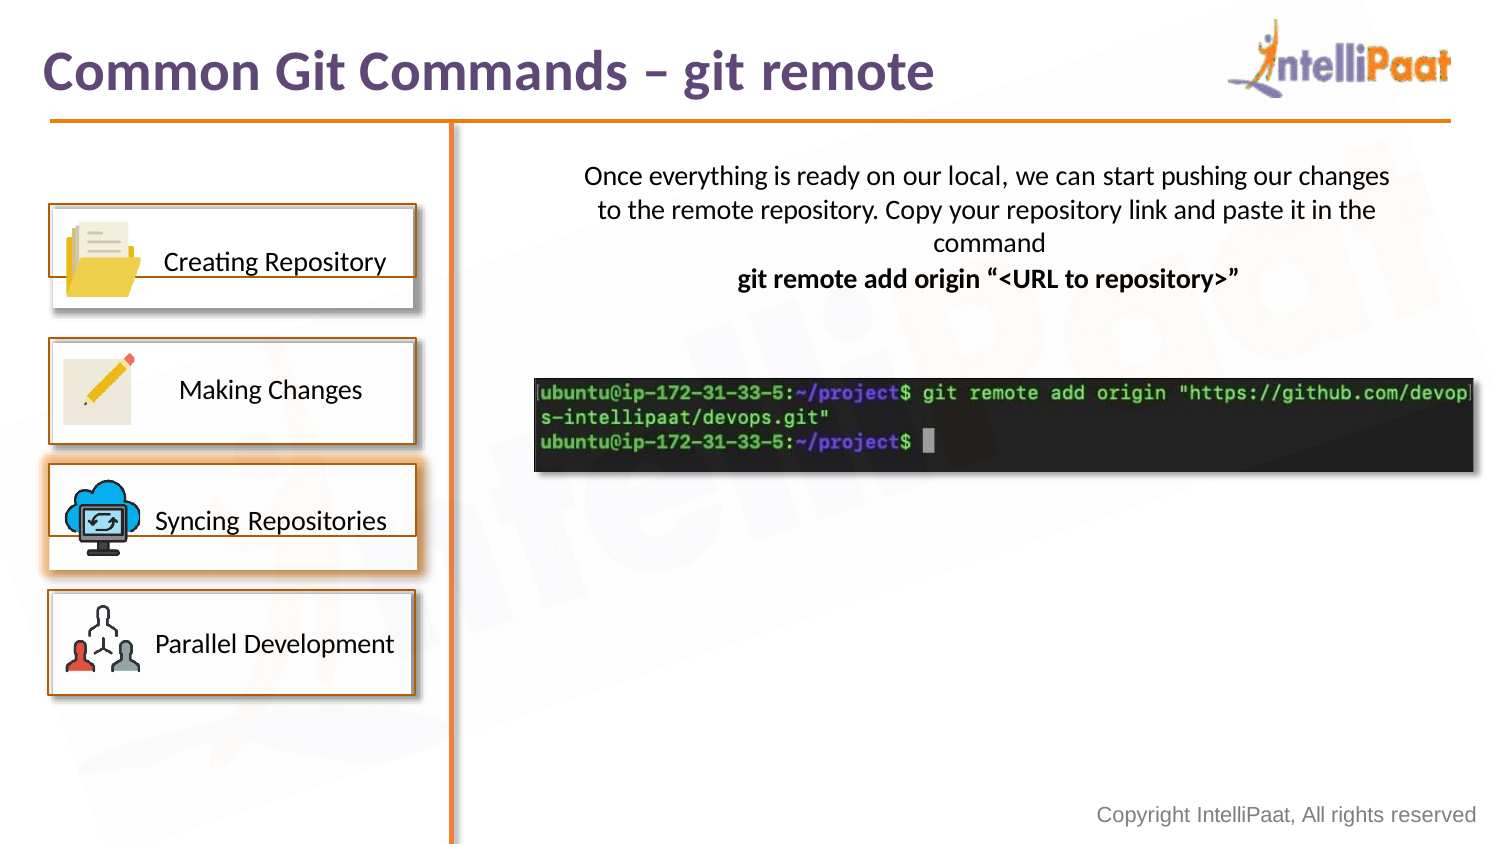

# Common Git Commands – git remote

Once everything is ready on our local, we can start pushing our changes  to the remote repository. Copy your repository link and paste it in the  command
git remote add origin “<URL to repository>”

Creating Repository

Making Changes

Syncing Repositories

Parallel Development
Copyright IntelliPaat, All rights reserved